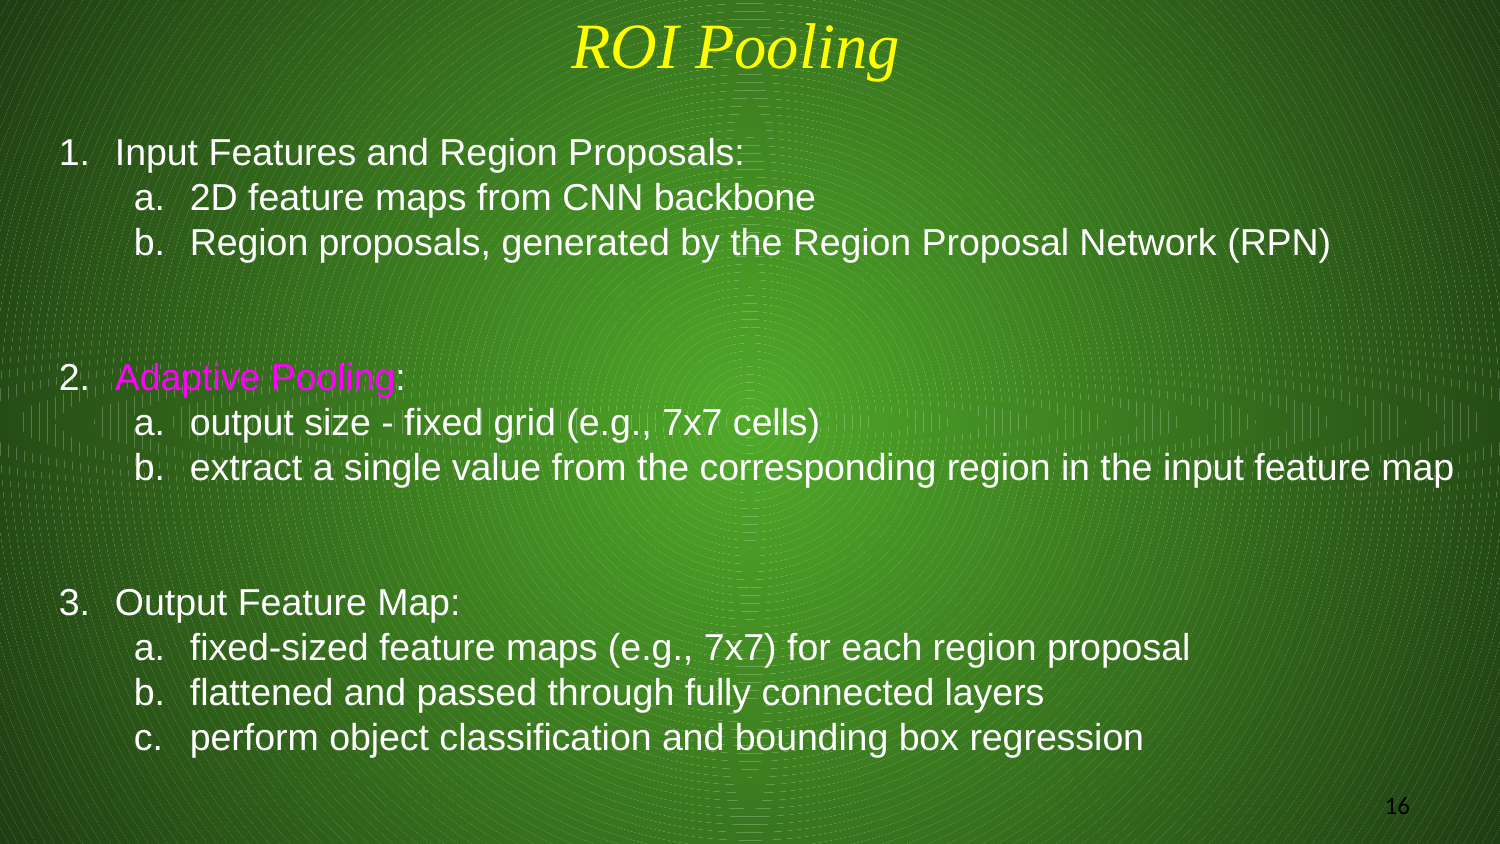

ROI Pooling
Input Features and Region Proposals:
2D feature maps from CNN backbone
Region proposals, generated by the Region Proposal Network (RPN)

Adaptive Pooling:
output size - fixed grid (e.g., 7x7 cells)
extract a single value from the corresponding region in the input feature map

Output Feature Map:
fixed-sized feature maps (e.g., 7x7) for each region proposal
flattened and passed through fully connected layers
perform object classification and bounding box regression

16